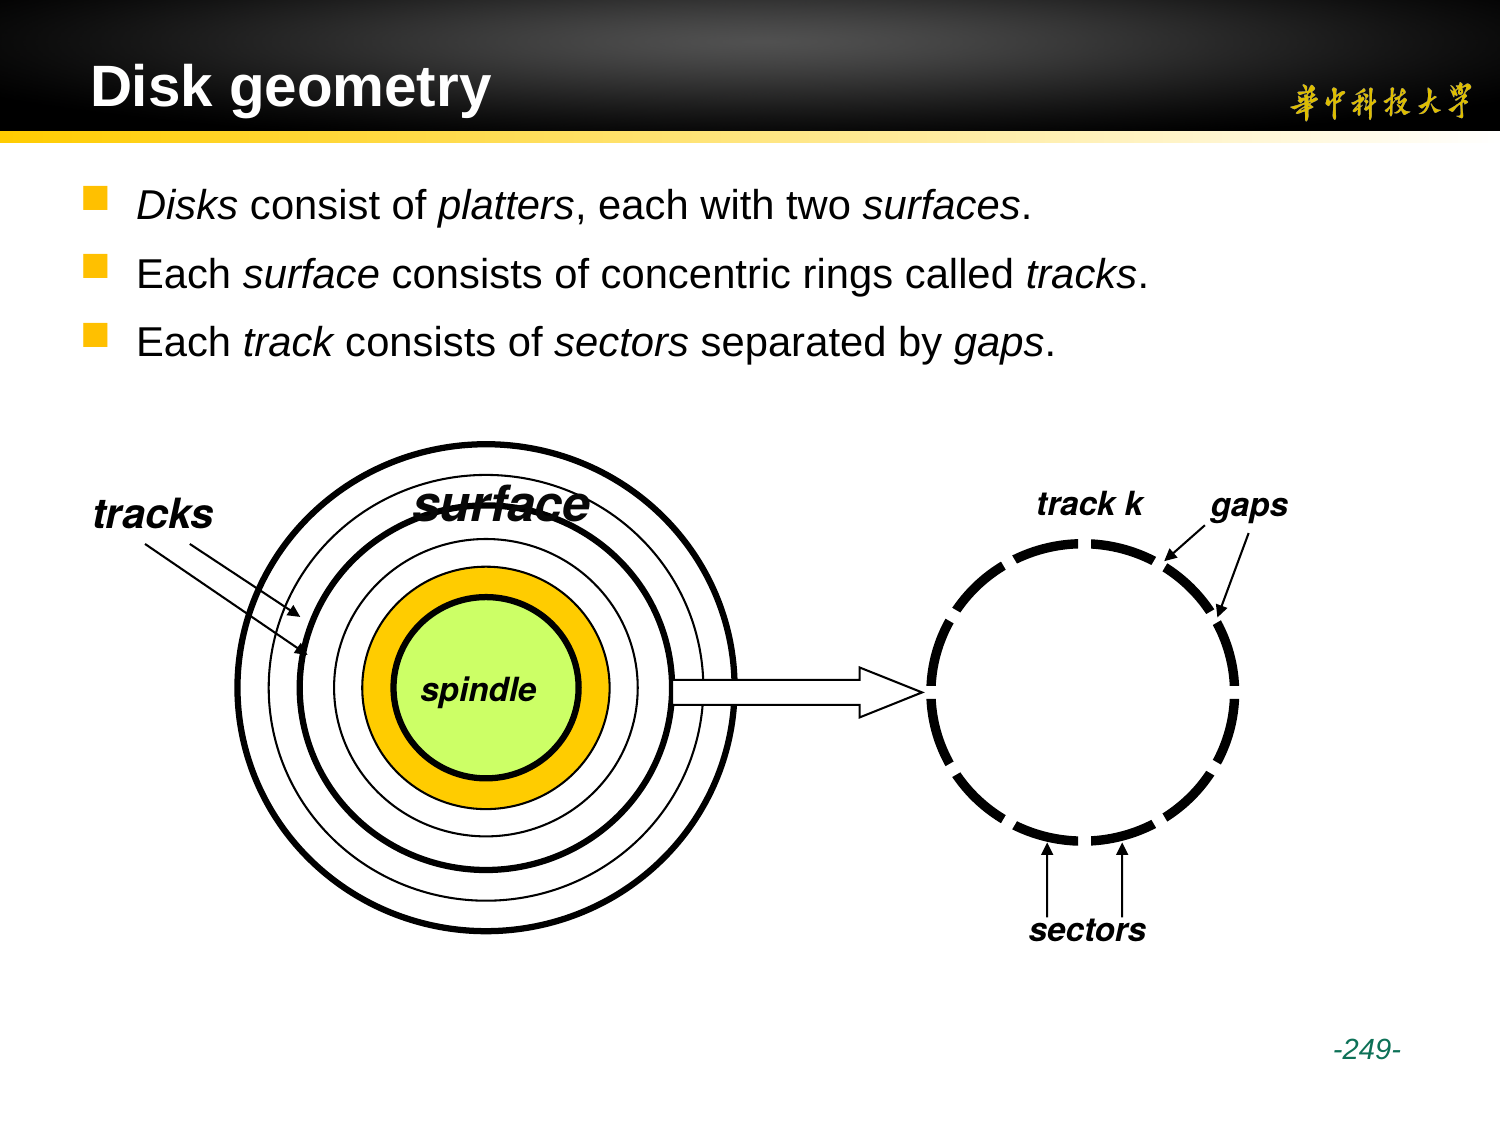

# Disk geometry
Disks consist of platters, each with two surfaces.
Each surface consists of concentric rings called tracks.
Each track consists of sectors separated by gaps.

surface
track k

gaps
tracks

spindle

sectors
 -249-